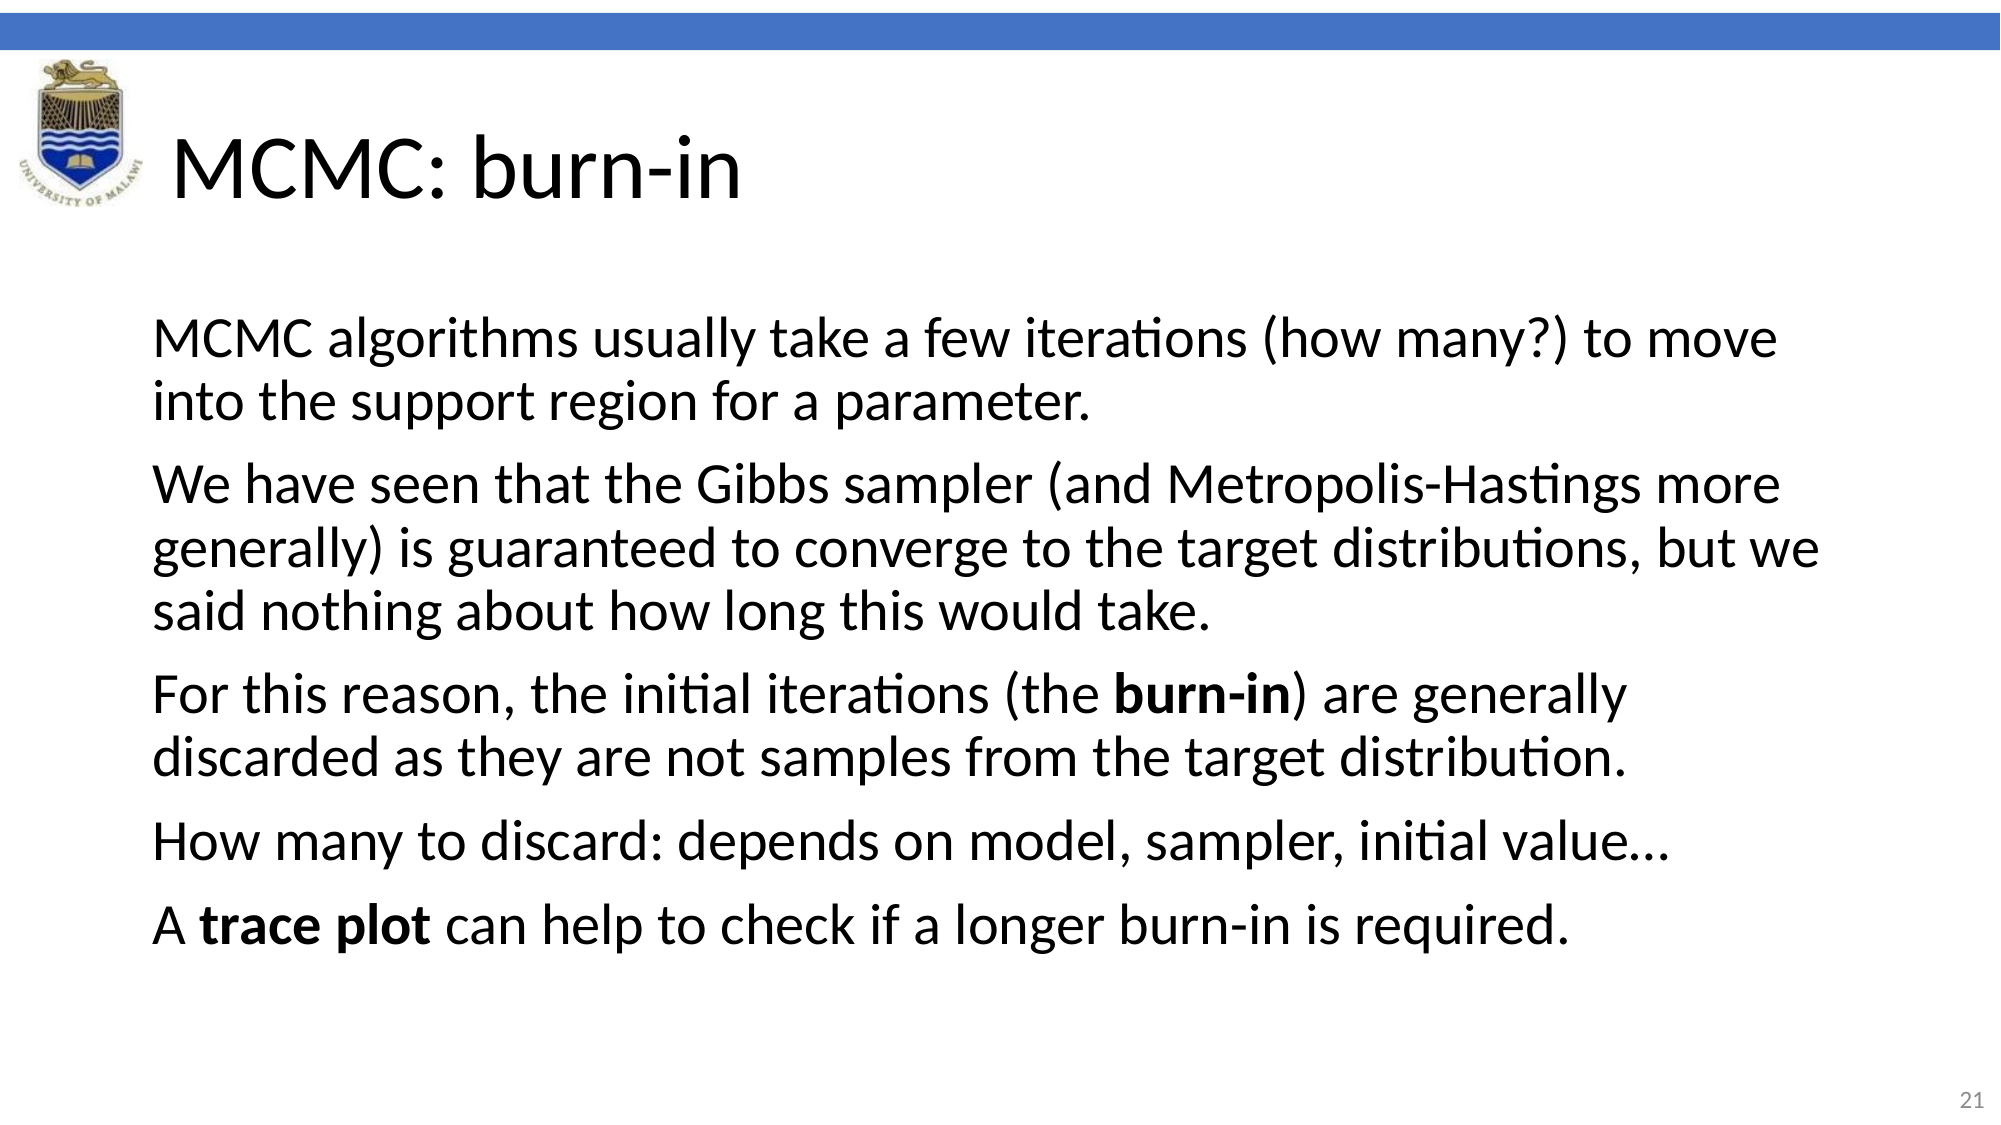

# MCMC: burn-in
MCMC algorithms usually take a few iterations (how many?) to move into the support region for a parameter.
We have seen that the Gibbs sampler (and Metropolis-Hastings more generally) is guaranteed to converge to the target distributions, but we said nothing about how long this would take.
For this reason, the initial iterations (the burn-in) are generally discarded as they are not samples from the target distribution.
How many to discard: depends on model, sampler, initial value…
A trace plot can help to check if a longer burn-in is required.
21